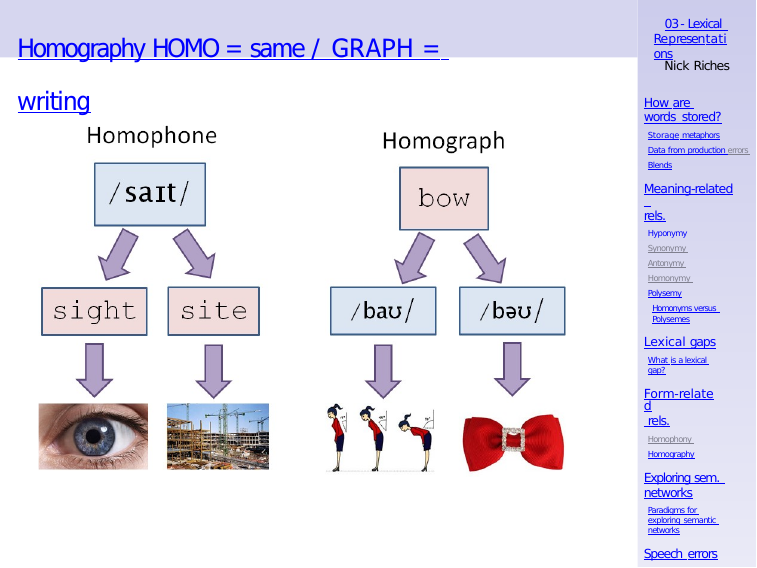

03 - Lexical  Representations
# Homography HOMO = same / GRAPH = writing
Nick Riches

How are words  stored?
Storage metaphors
Data from production errors  Blends

Meaning-related  rels.
Hyponymy  Synonymy  Antonymy  Homonymy  Polysemy
Homonyms versus  Polysemes

Lexical gaps
What is a lexical gap?

Form-related rels.
Homophony  Homography

Exploring sem.  networks
Paradigms for exploring  semantic networks

Speech errors
Types of speech errors

5-minute Exercise
29 / 35
Bibliography